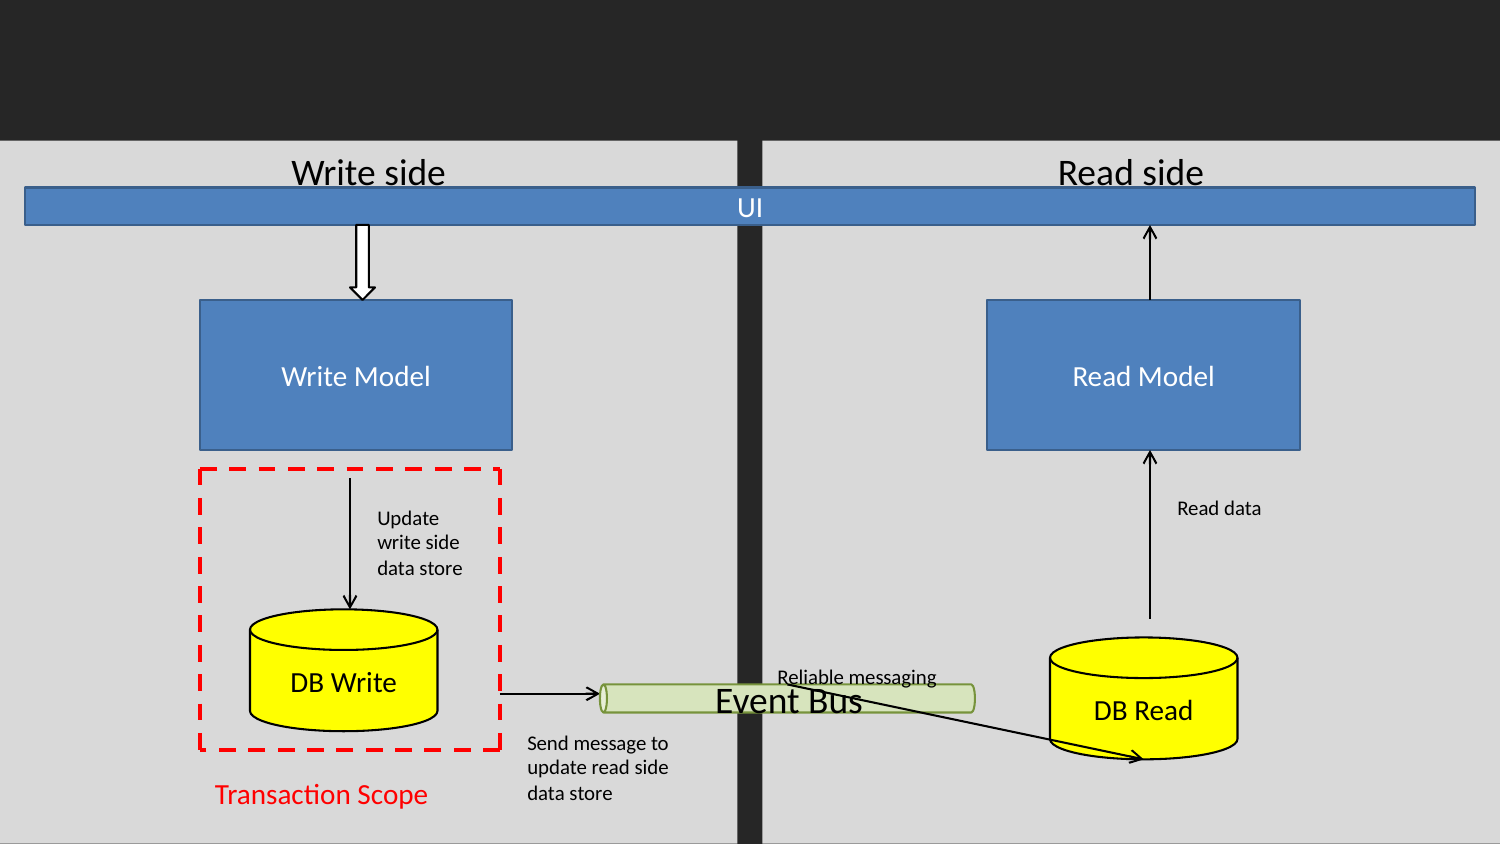

Write side
Read side
UI

Write Model
Read Model
Read data
Update
write side
data store
Event Bus
DB Write
DB Read
Reliable messaging
Send message to update read side data store
Transaction Scope